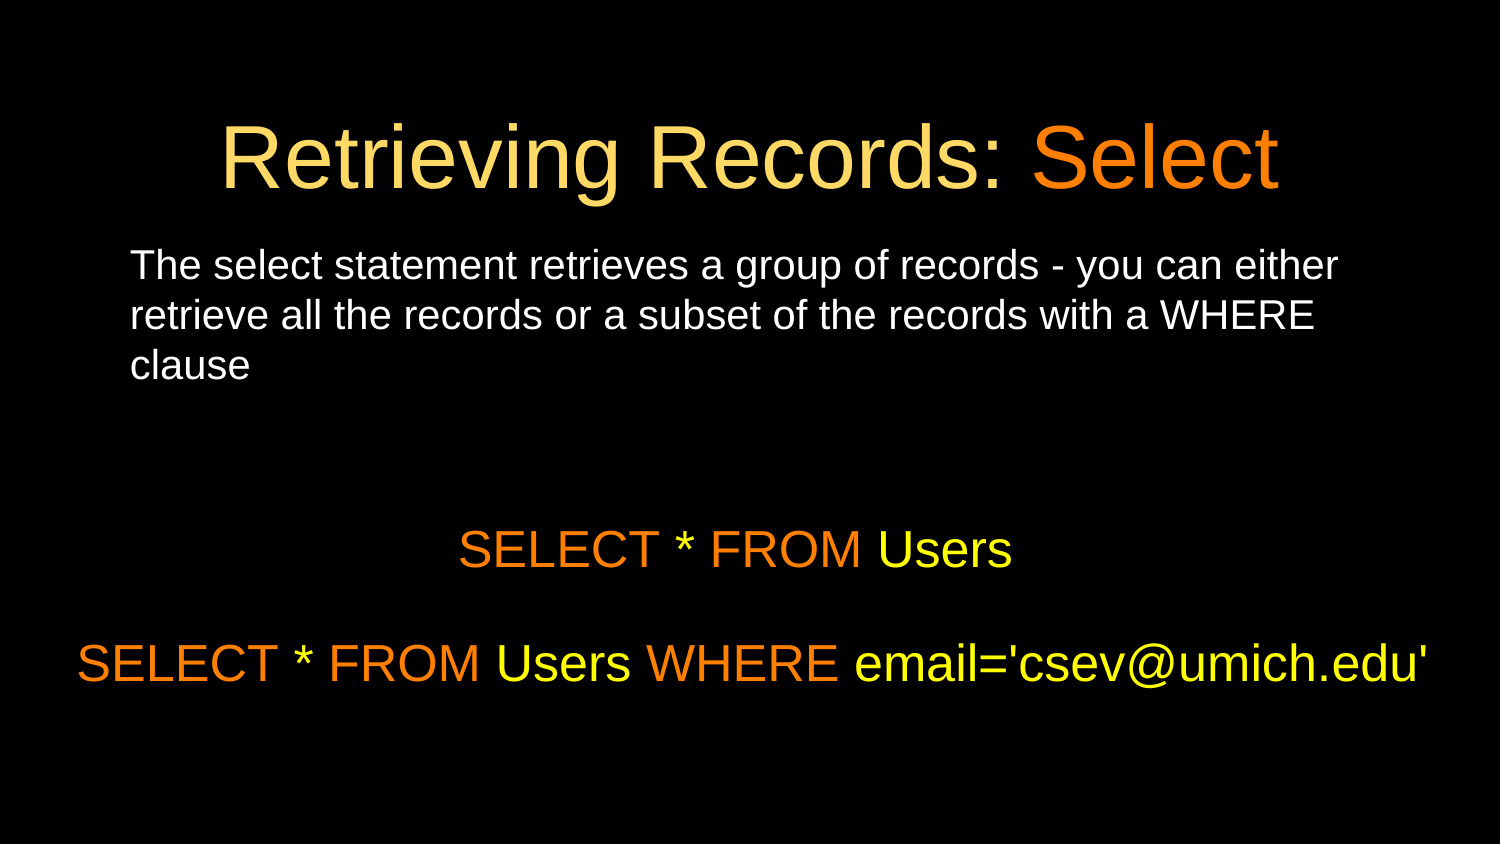

# Retrieving Records: Select
The select statement retrieves a group of records - you can either retrieve all the records or a subset of the records with a WHERE clause
SELECT * FROM Users
SELECT * FROM Users WHERE email='csev@umich.edu'